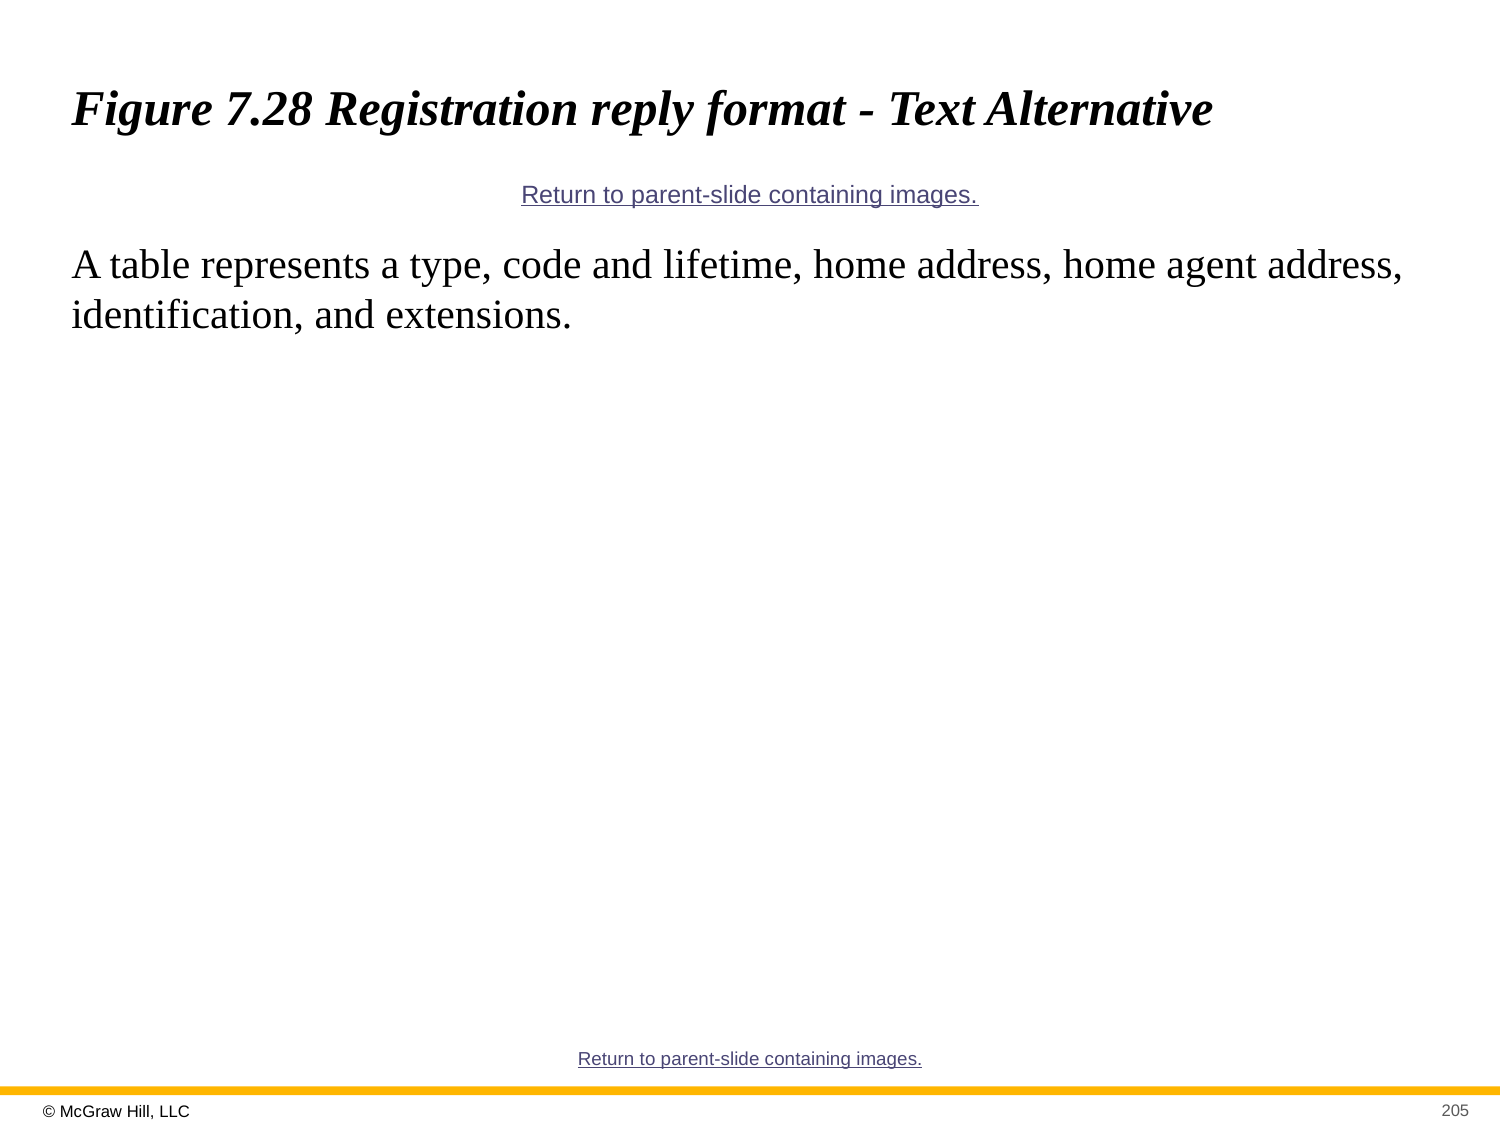

# Figure 7.28 Registration reply format - Text Alternative
Return to parent-slide containing images.
A table represents a type, code and lifetime, home address, home agent address, identification, and extensions.
Return to parent-slide containing images.
205